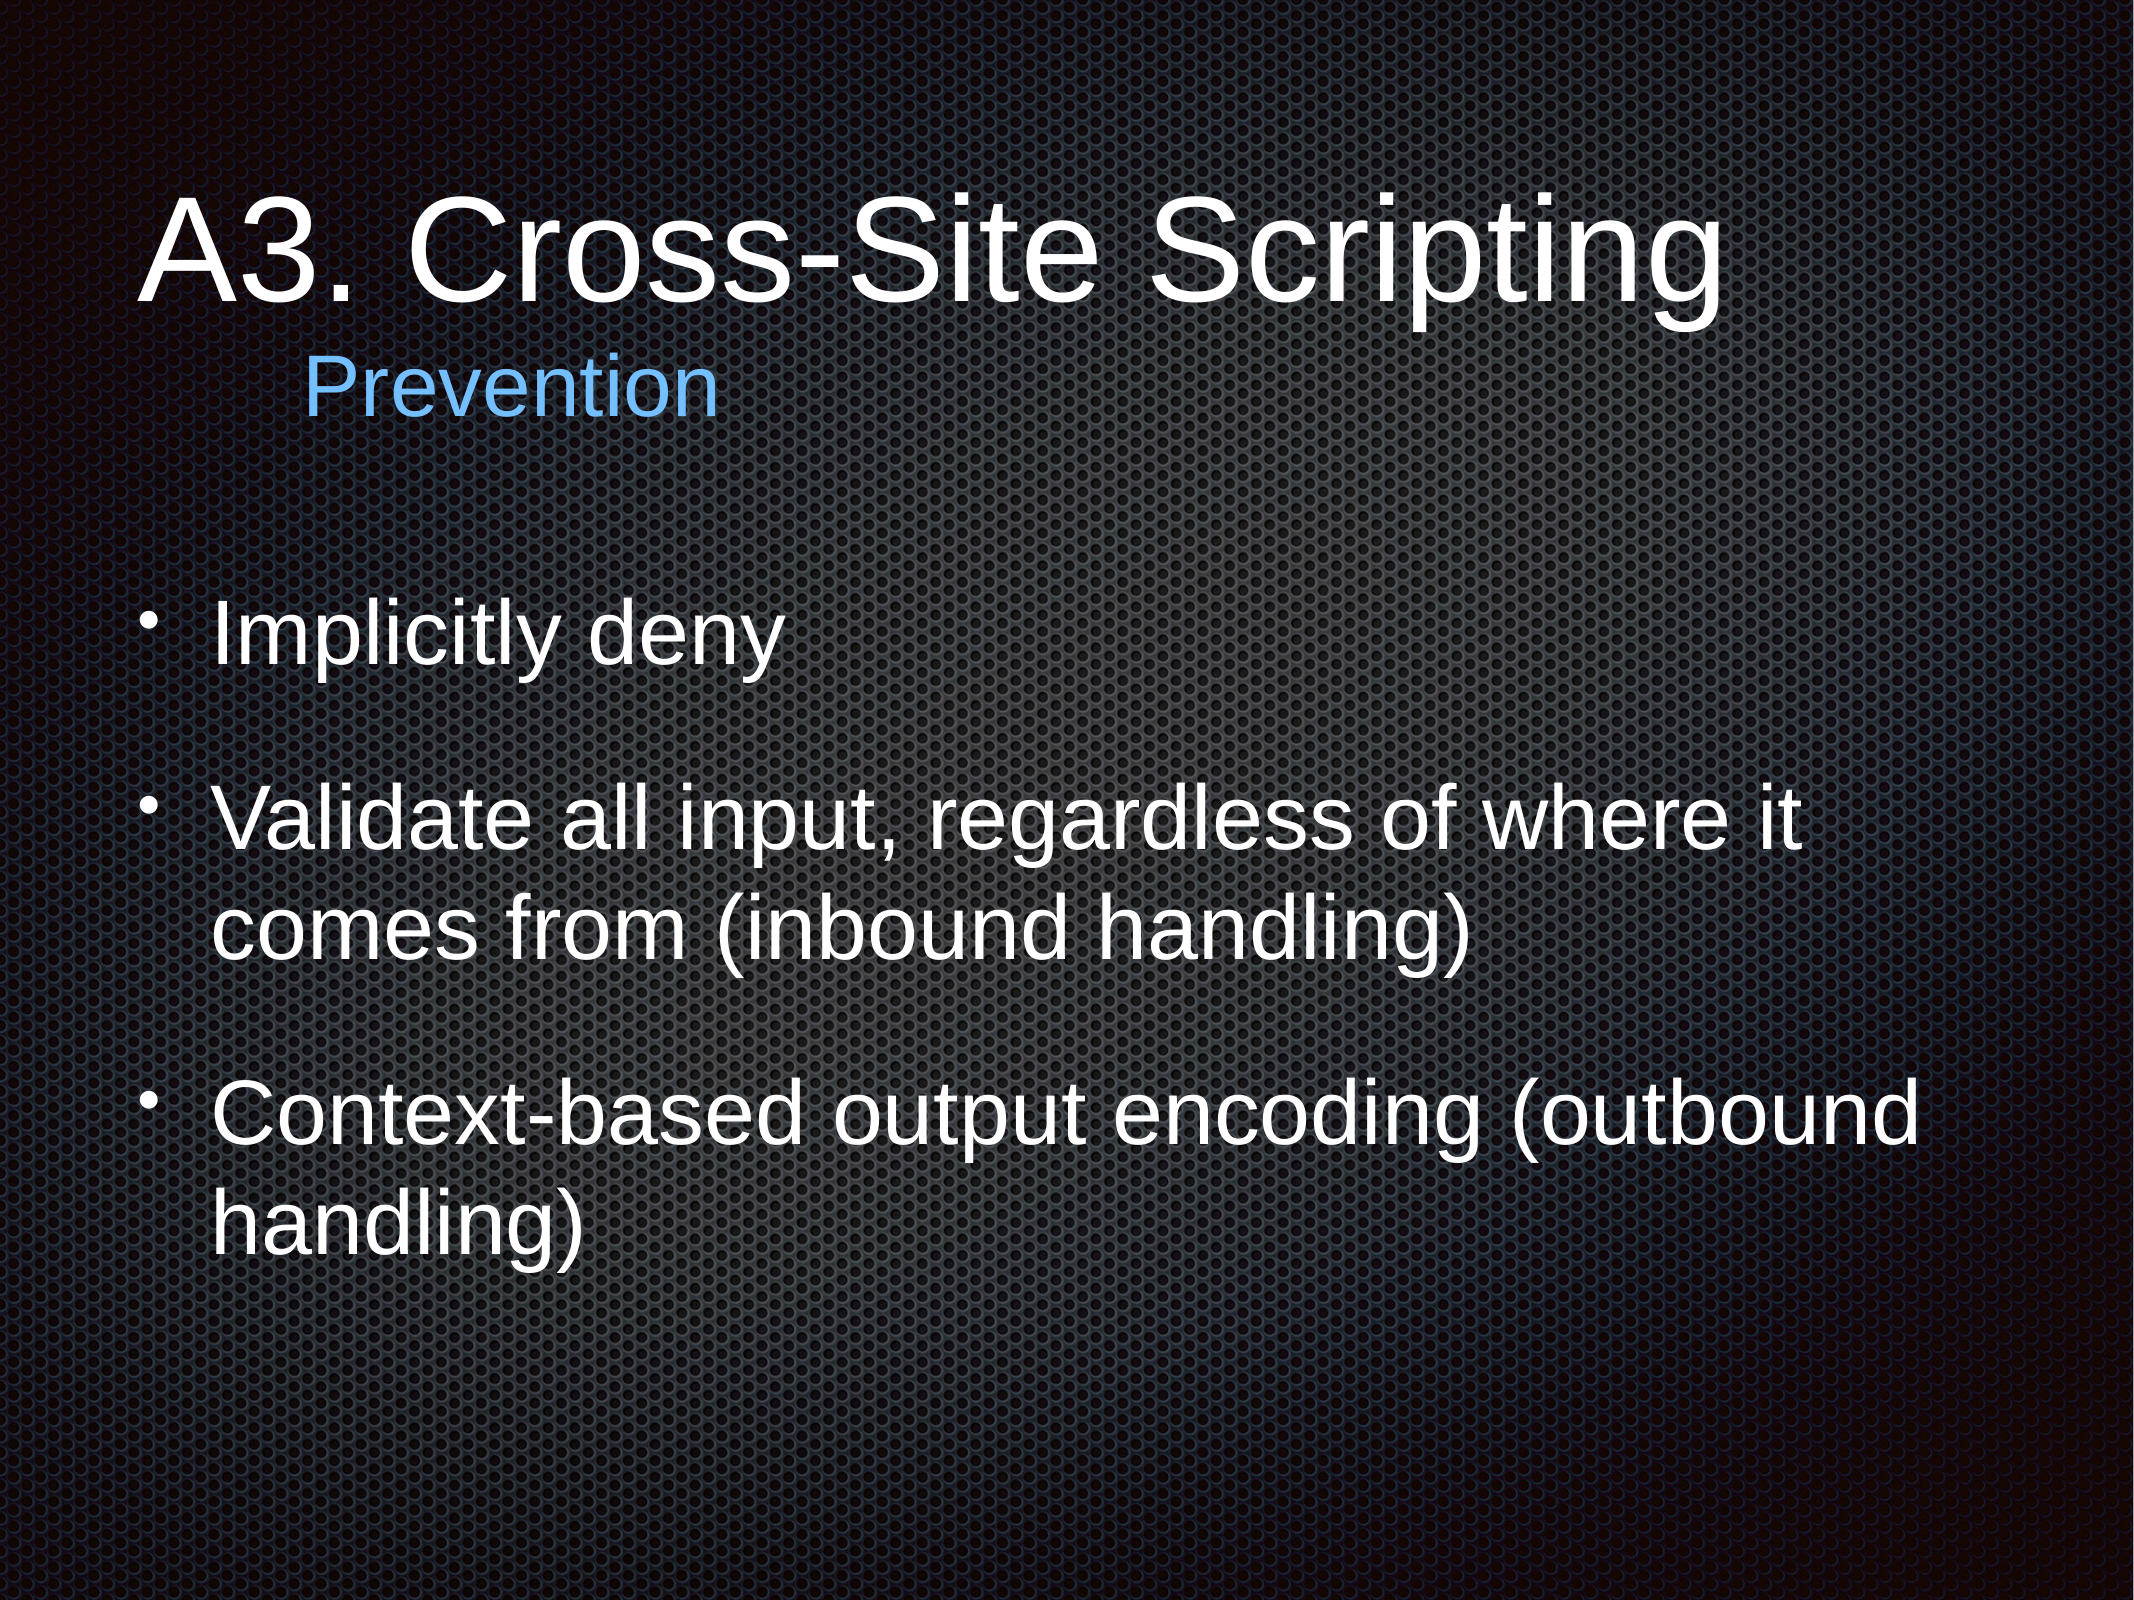

# A3. Cross-Site Scripting
Prevention
Implicitly deny
Validate all input, regardless of where it comes from (inbound handling)
Context-based output encoding (outbound handling)